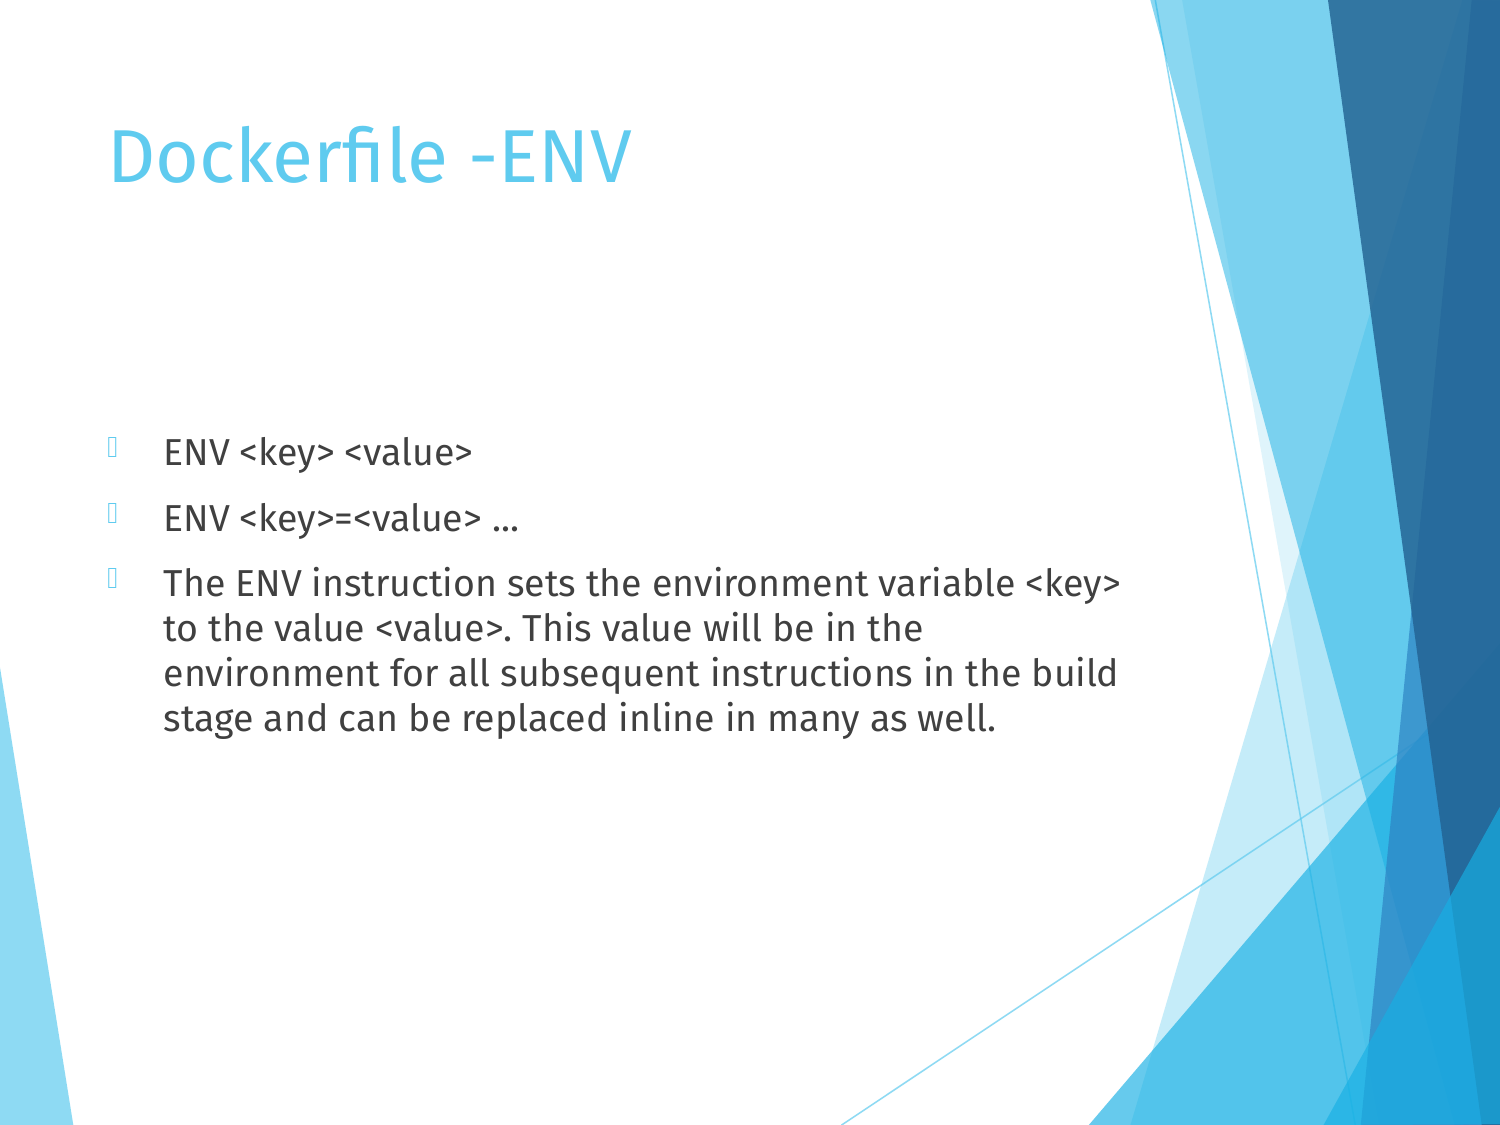

# Dockerfile -ENV

ENV <key> <value>
ENV <key>=<value> ...
The ENV instruction sets the environment variable <key> to the value <value>. This value will be in the environment for all subsequent instructions in the build stage and can be replaced inline in many as well.